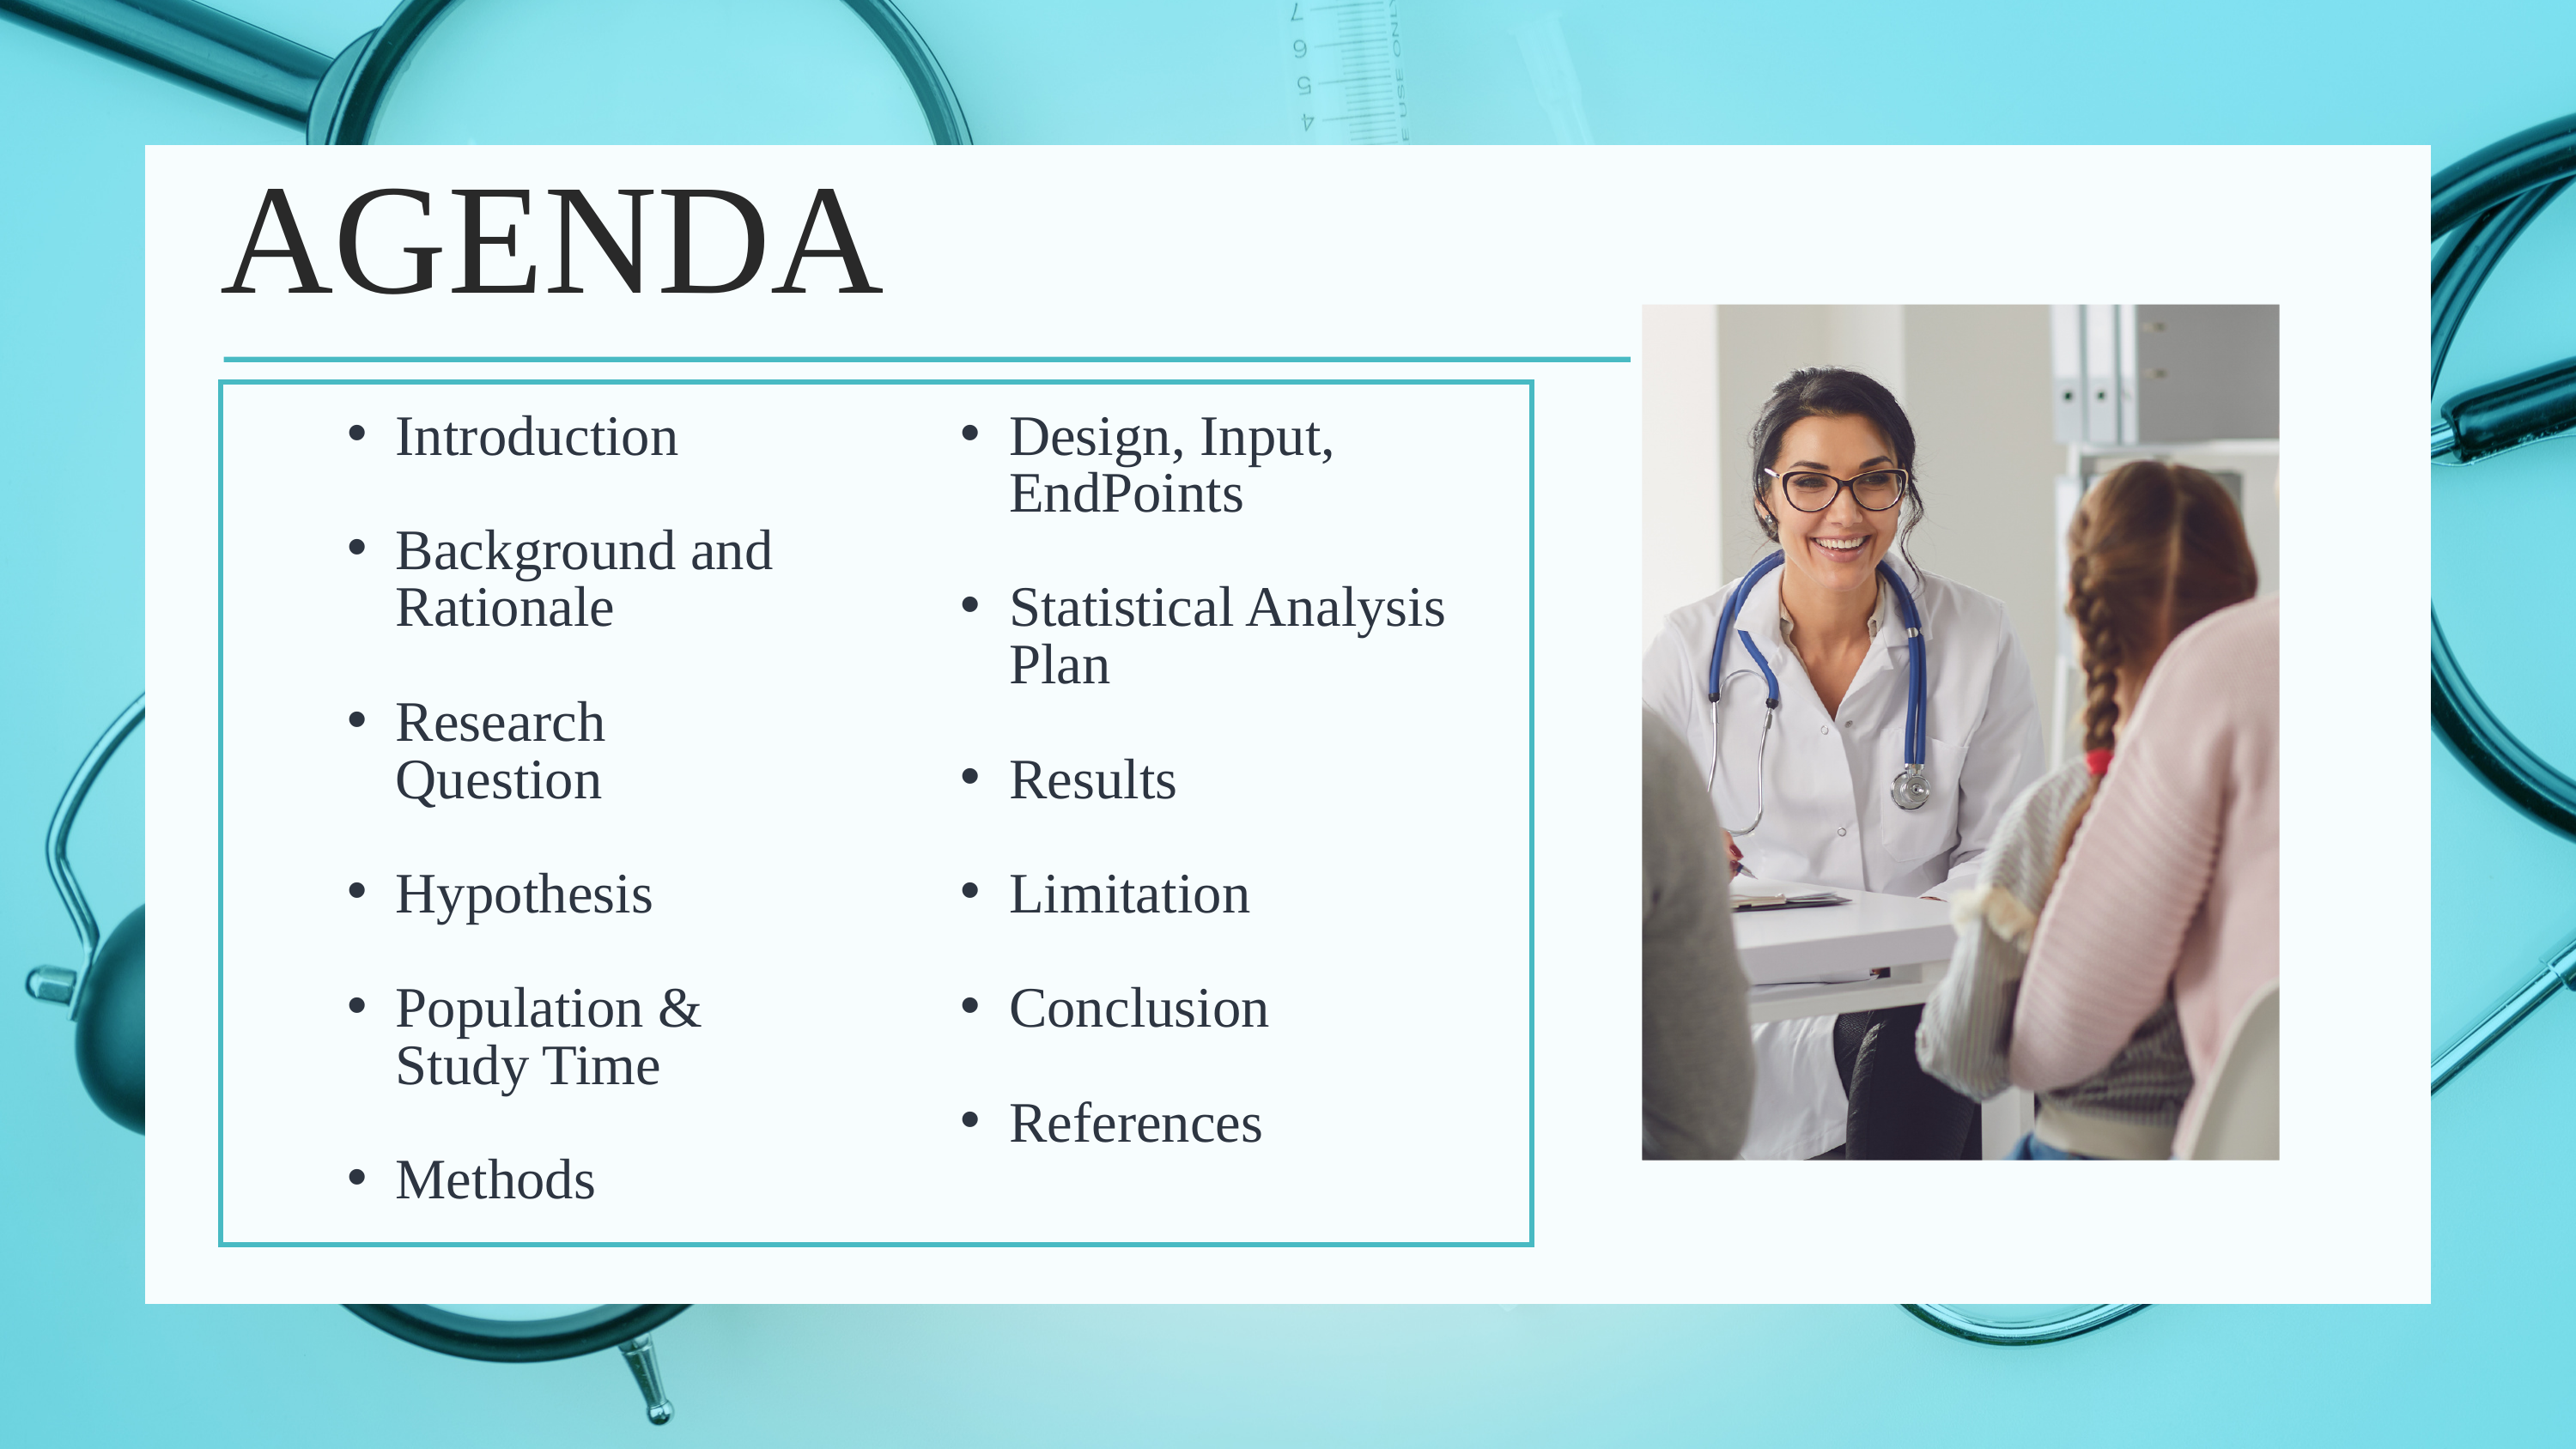

AGENDA

Introduction

Background and Rationale

Research Question

Hypothesis

Population & Study Time

Methods
Design, Input, EndPoints

Statistical Analysis Plan

Results

Limitation

Conclusion

References